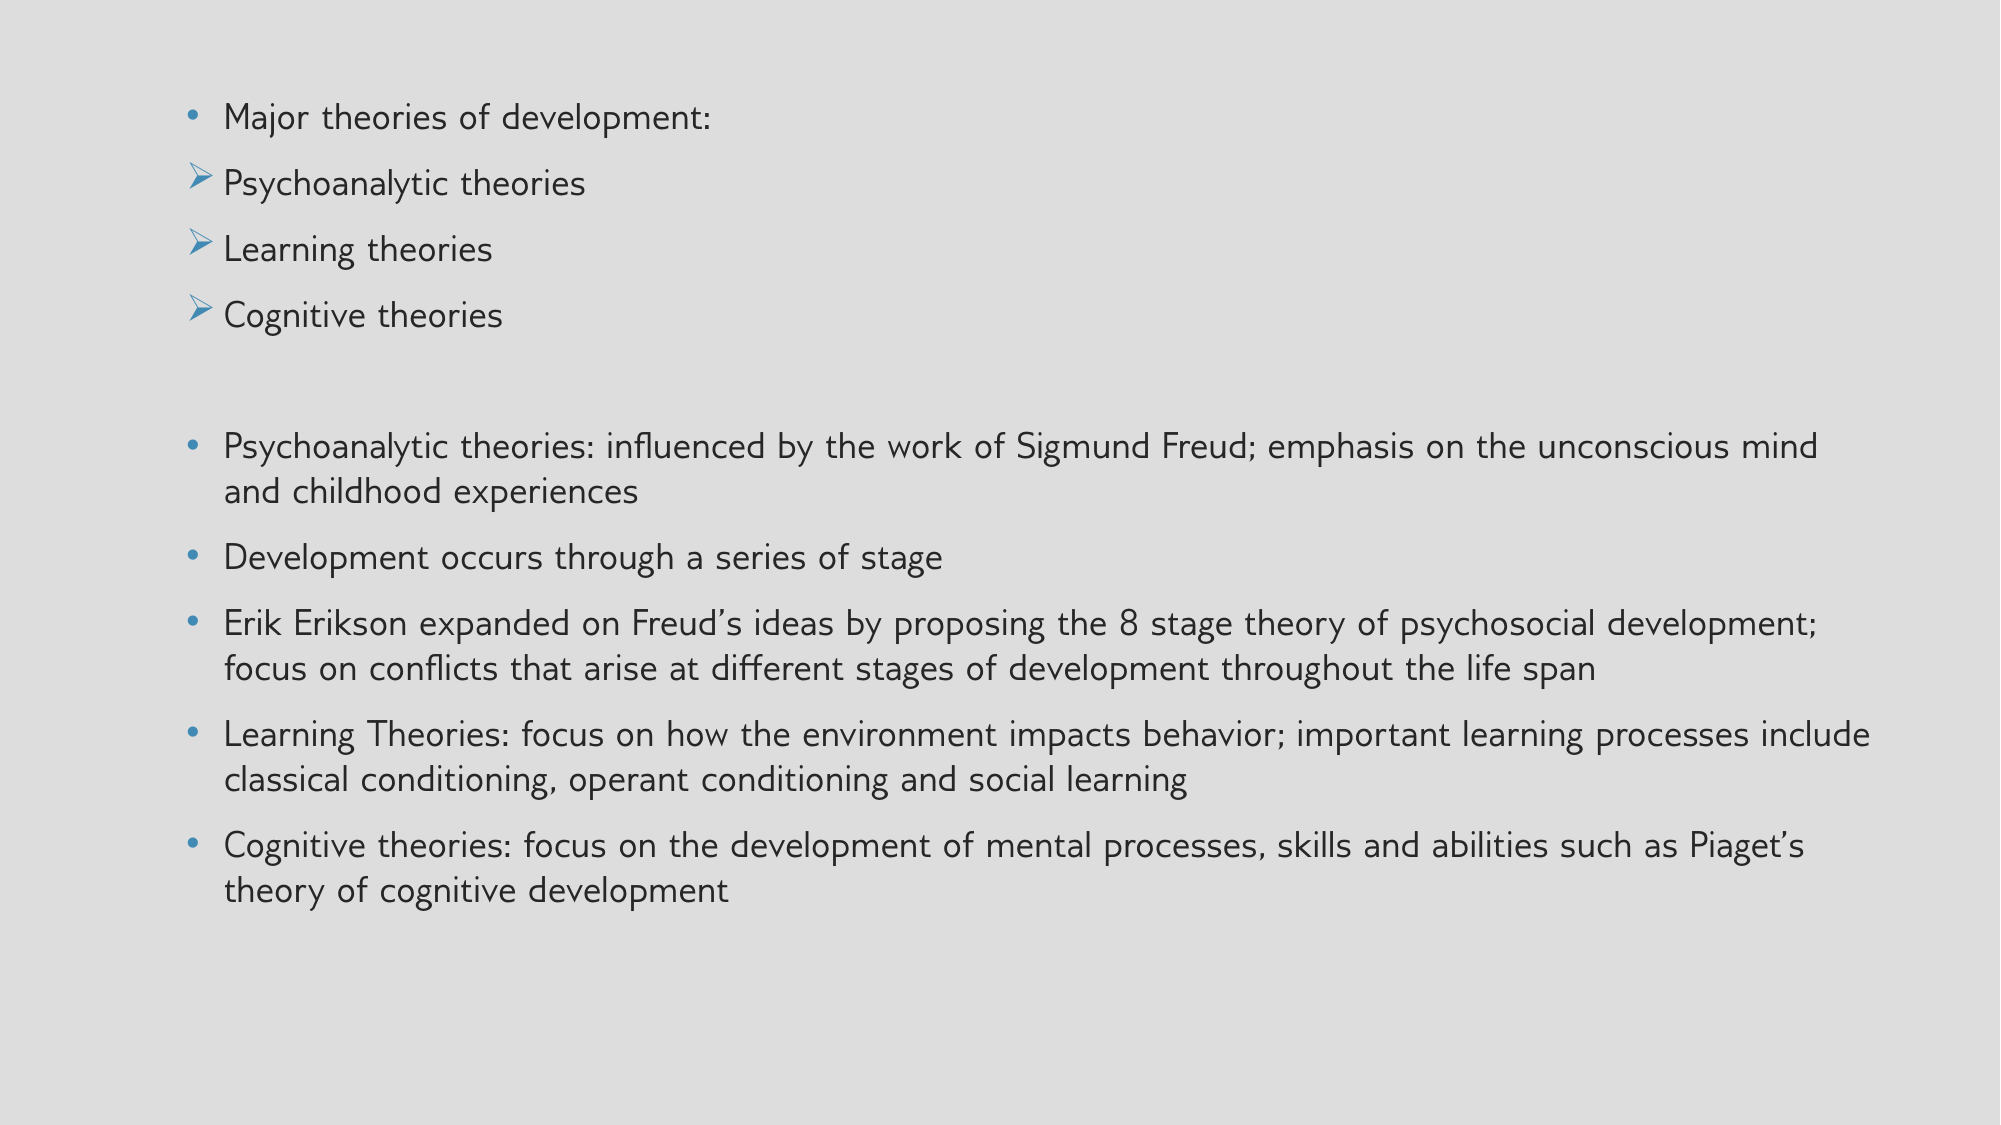

Major theories of development:
Psychoanalytic theories
Learning theories
Cognitive theories

Psychoanalytic theories: influenced by the work of Sigmund Freud; emphasis on the unconscious mind and childhood experiences
Development occurs through a series of stage
Erik Erikson expanded on Freud’s ideas by proposing the 8 stage theory of psychosocial development; focus on conflicts that arise at different stages of development throughout the life span
Learning Theories: focus on how the environment impacts behavior; important learning processes include classical conditioning, operant conditioning and social learning
Cognitive theories: focus on the development of mental processes, skills and abilities such as Piaget’s theory of cognitive development